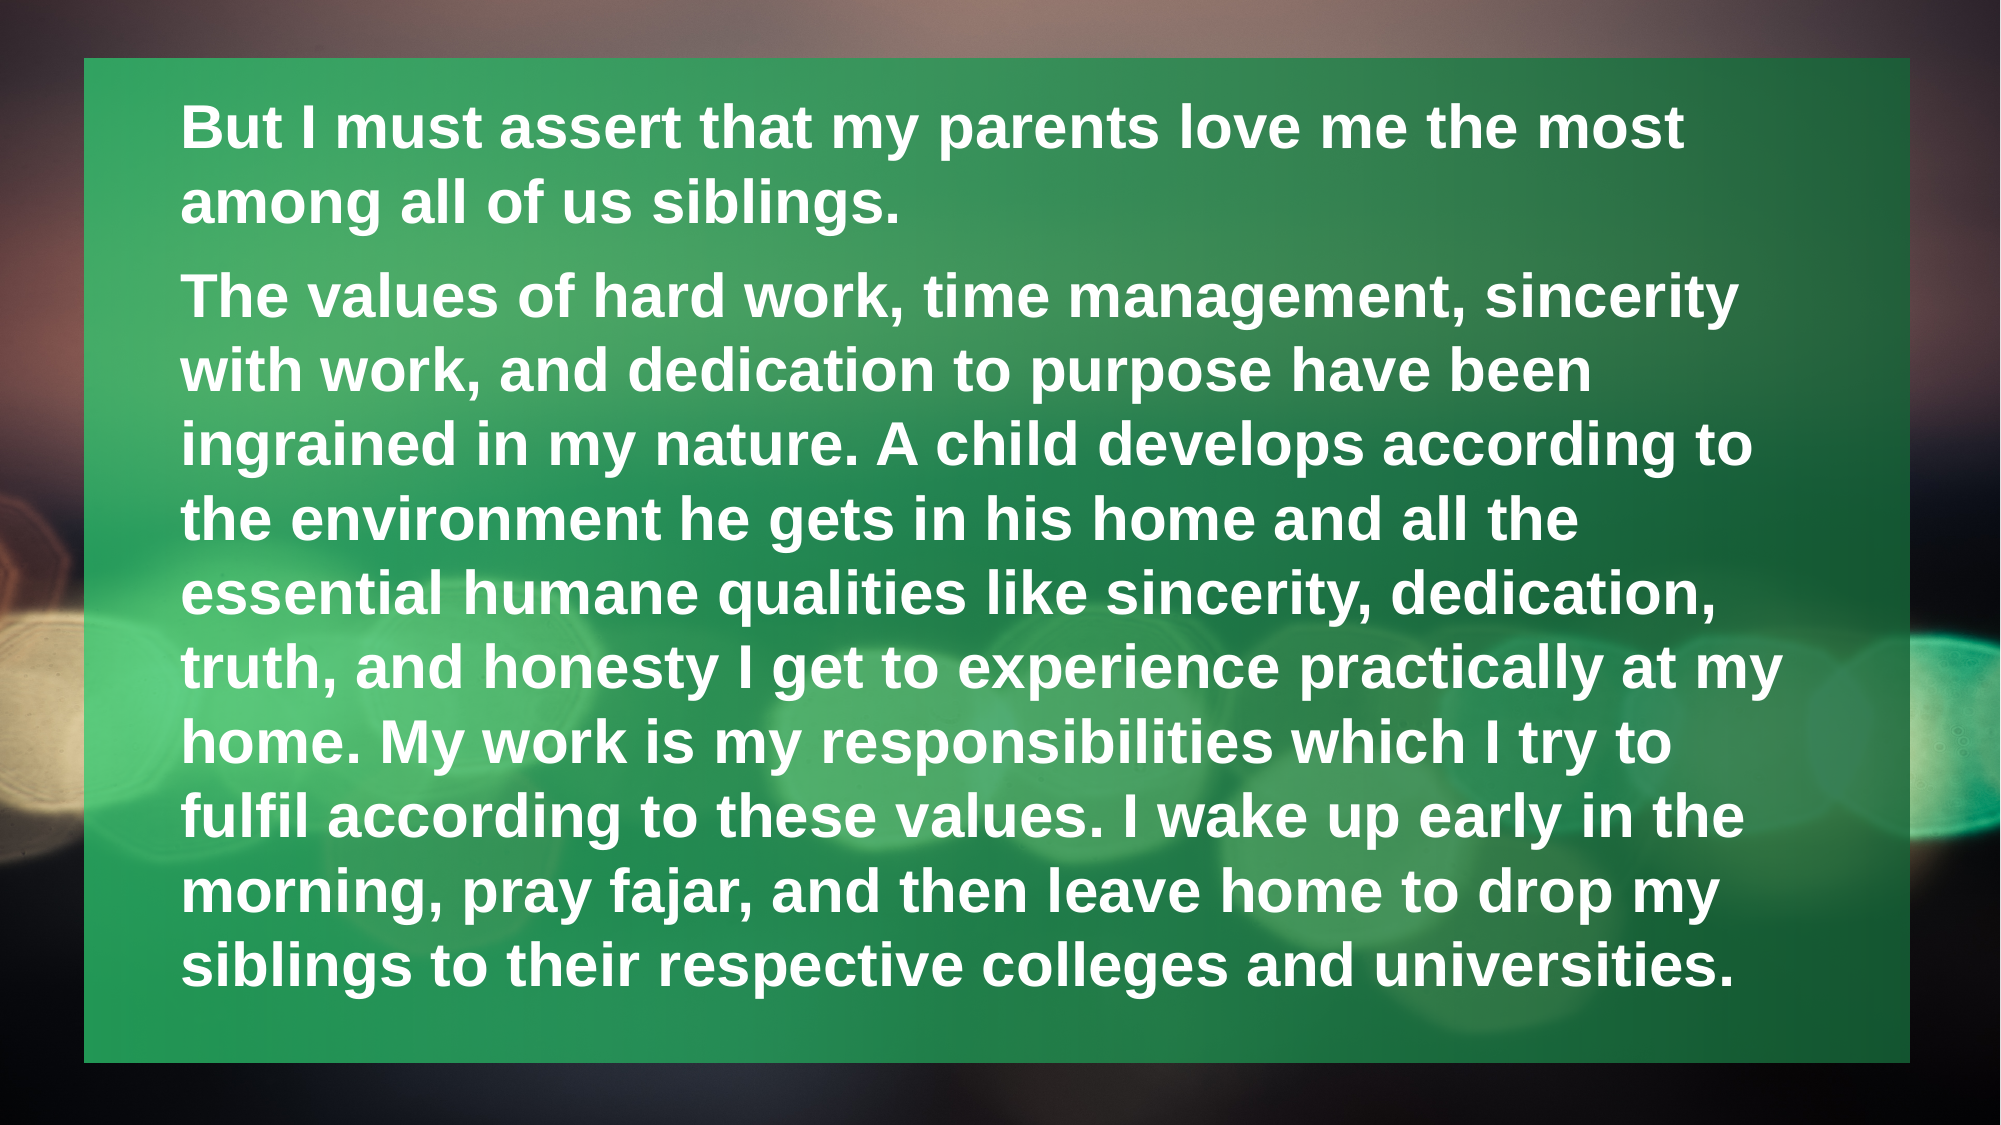

But I must assert that my parents love me the most among all of us siblings.
The values of hard work, time management, sincerity with work, and dedication to purpose have been ingrained in my nature. A child develops according to the environment he gets in his home and all the essential humane qualities like sincerity, dedication, truth, and honesty I get to experience practically at my home. My work is my responsibilities which I try to fulfil according to these values. I wake up early in the morning, pray fajar, and then leave home to drop my siblings to their respective colleges and universities.